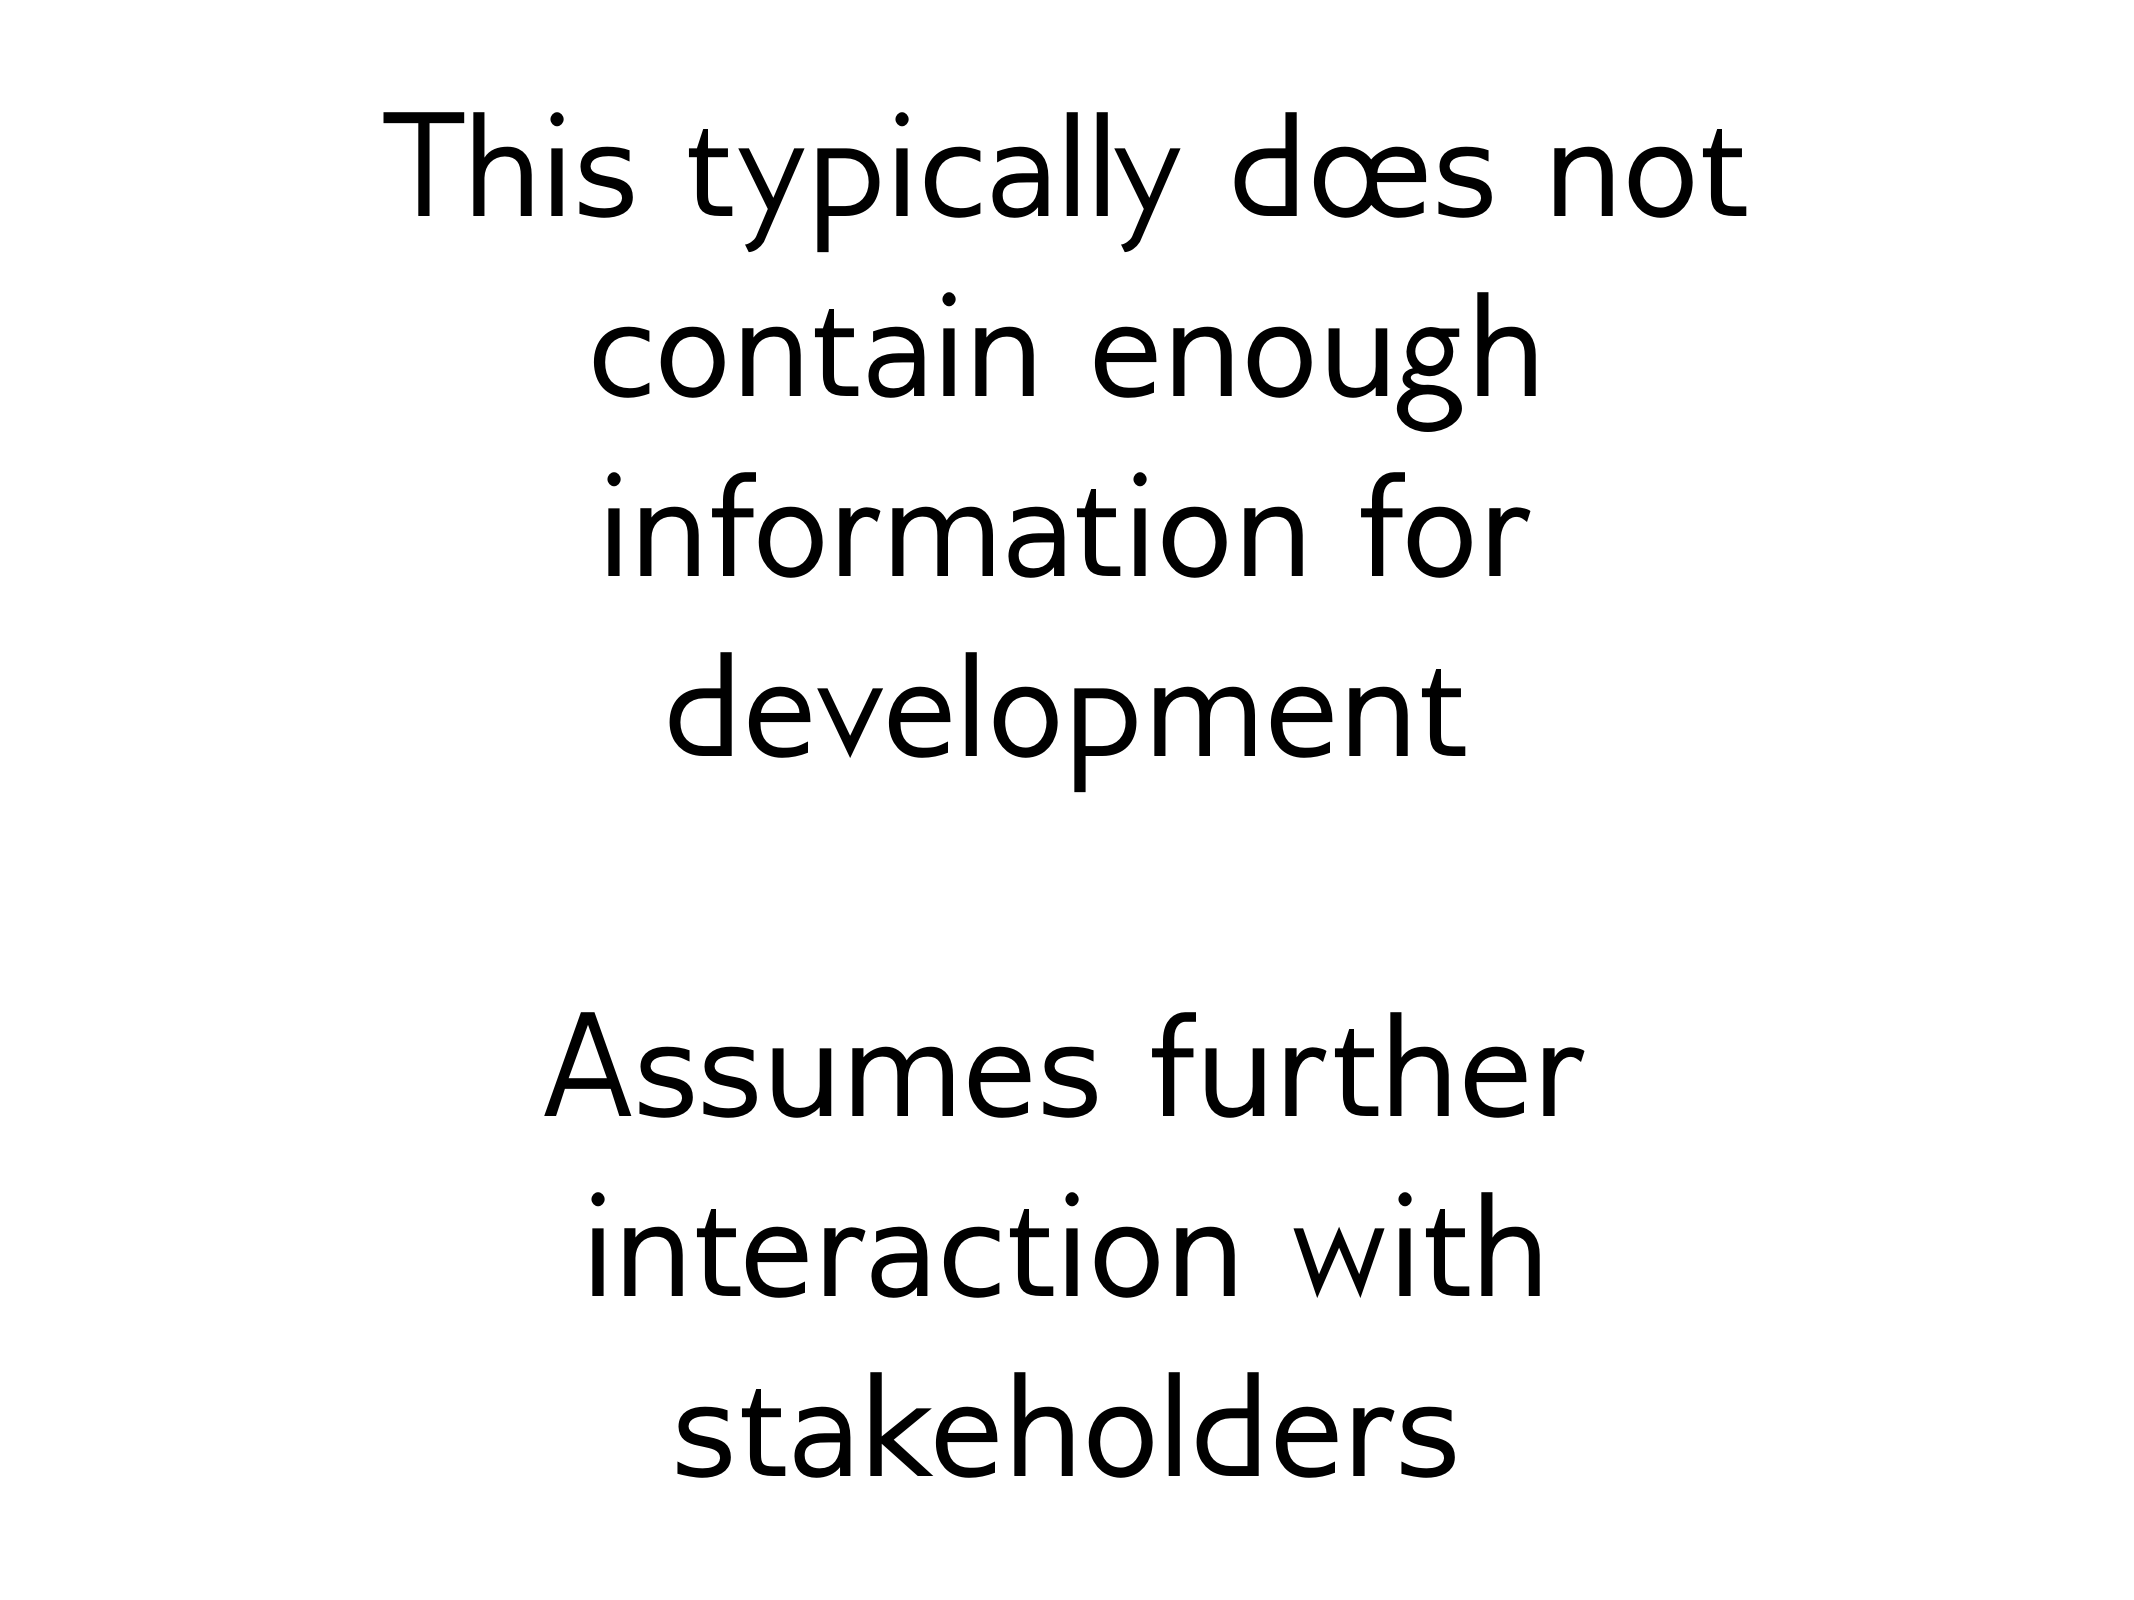

# This typically does not contain enough information for development

Assumes further interaction with stakeholders